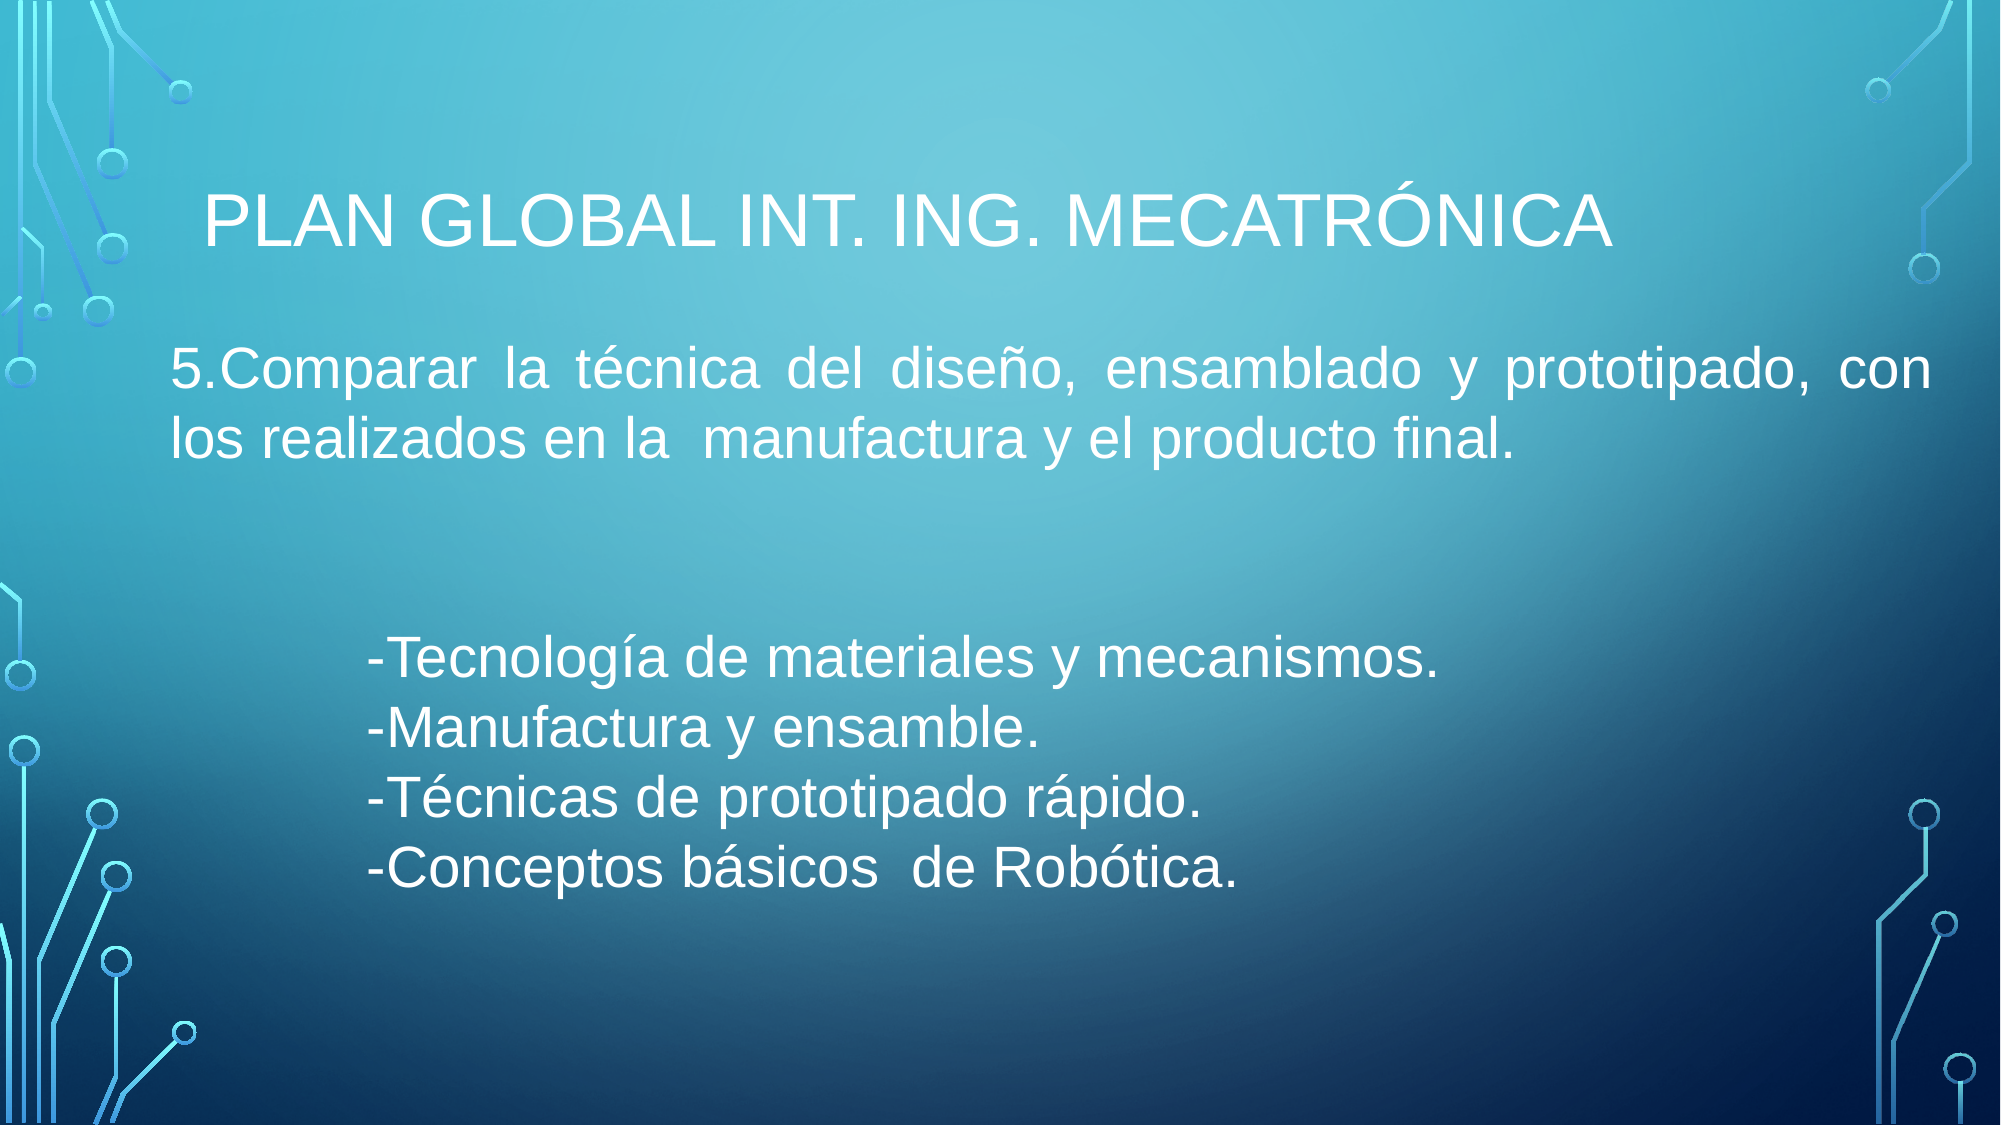

# Plan global Int. Ing. Mecatrónica
5.Comparar la técnica del diseño, ensamblado y prototipado, con los realizados en la  manufactura y el producto final.
-Tecnología de materiales y mecanismos.
-Manufactura y ensamble.
-Técnicas de prototipado rápido.
-Conceptos básicos  de Robótica.